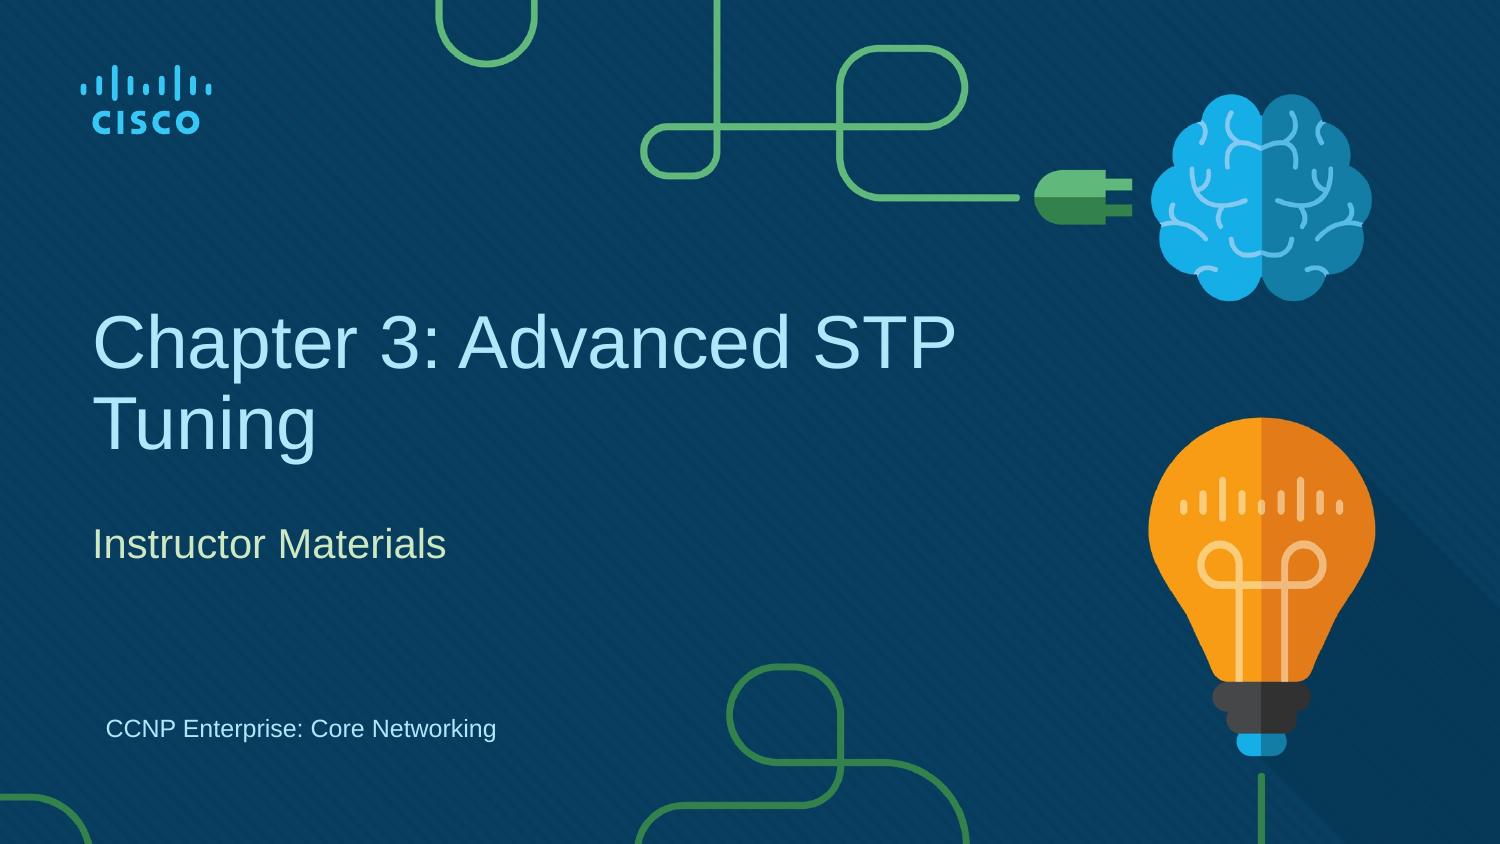

# Chapter 3: Advanced STP Tuning
Instructor Materials
CCNP Enterprise: Core Networking